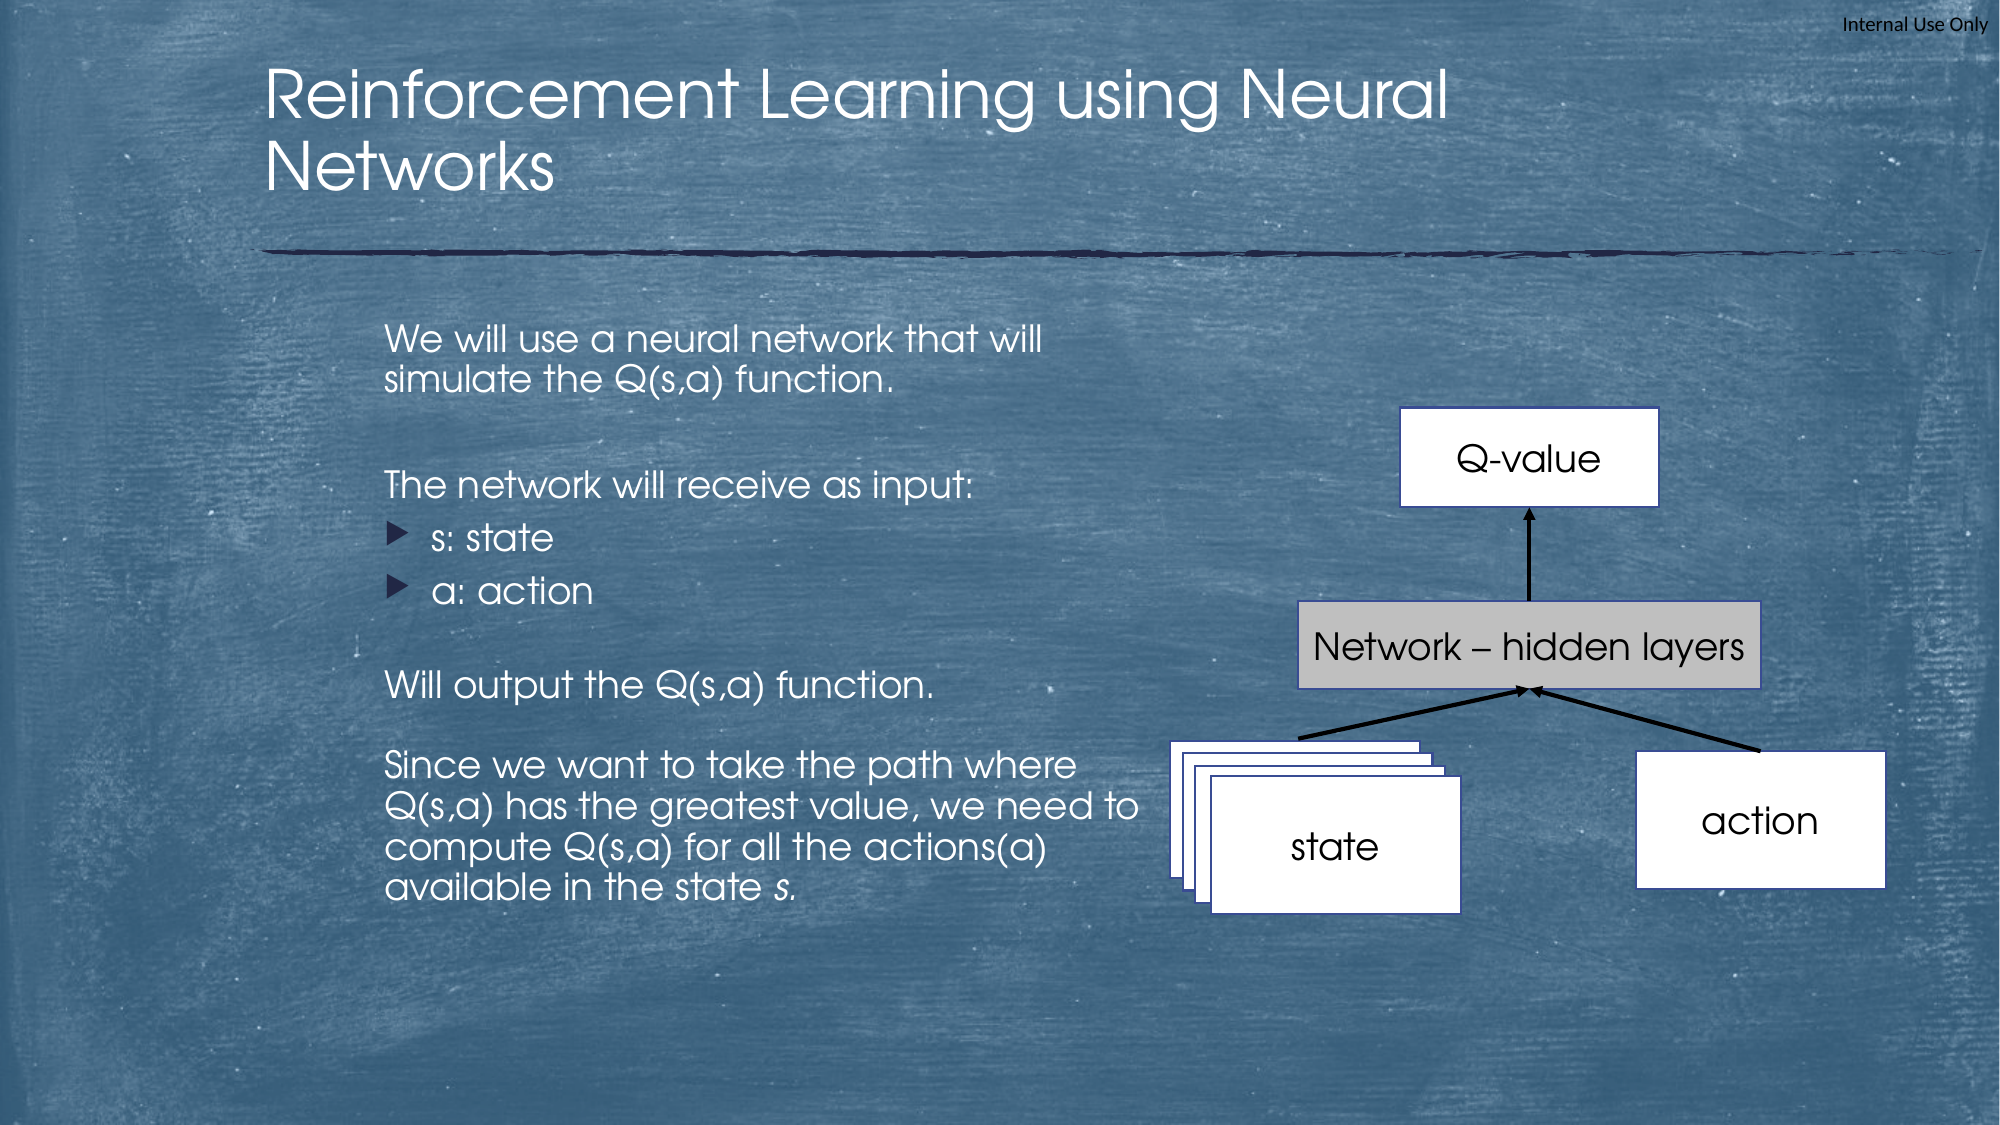

# Reinforcement Learning using Neural Networks
We will use a neural network that will simulate the Q(s,a) function.

The network will receive as input:
s: state
a: action
Will output the Q(s,a) function.
Since we want to take the path where Q(s,a) has the greatest value, we need to compute Q(s,a) for all the actions(a) available in the state s.

Q-value
Network – hidden layers

action

state